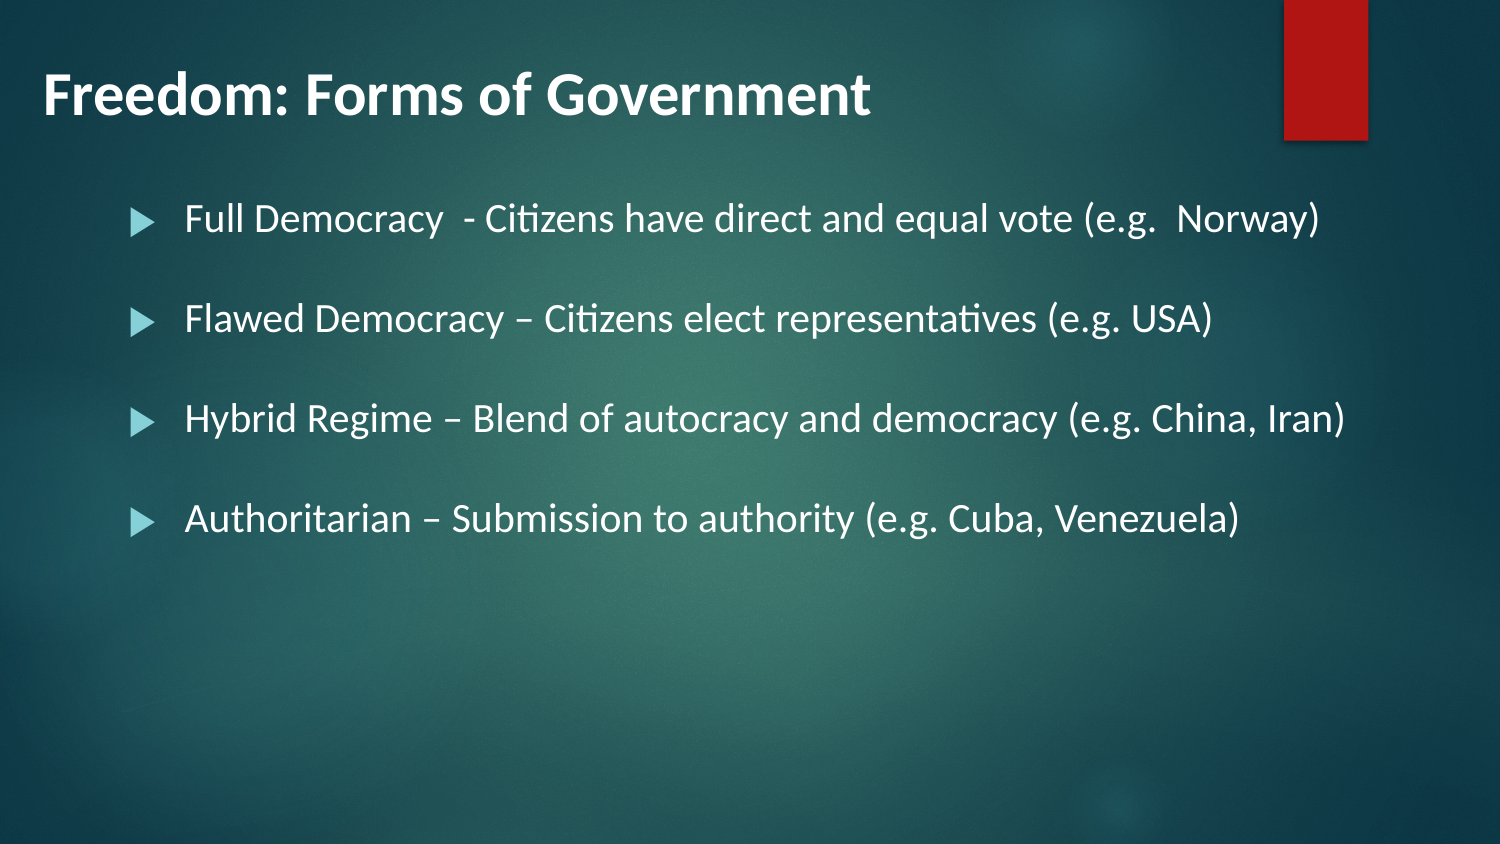

Freedom: Forms of Government
Full Democracy  - Citizens have direct and equal vote (e.g.  Norway)

Flawed Democracy – Citizens elect representatives (e.g. USA)

Hybrid Regime – Blend of autocracy and democracy (e.g. China, Iran)

Authoritarian – Submission to authority (e.g. Cuba, Venezuela)